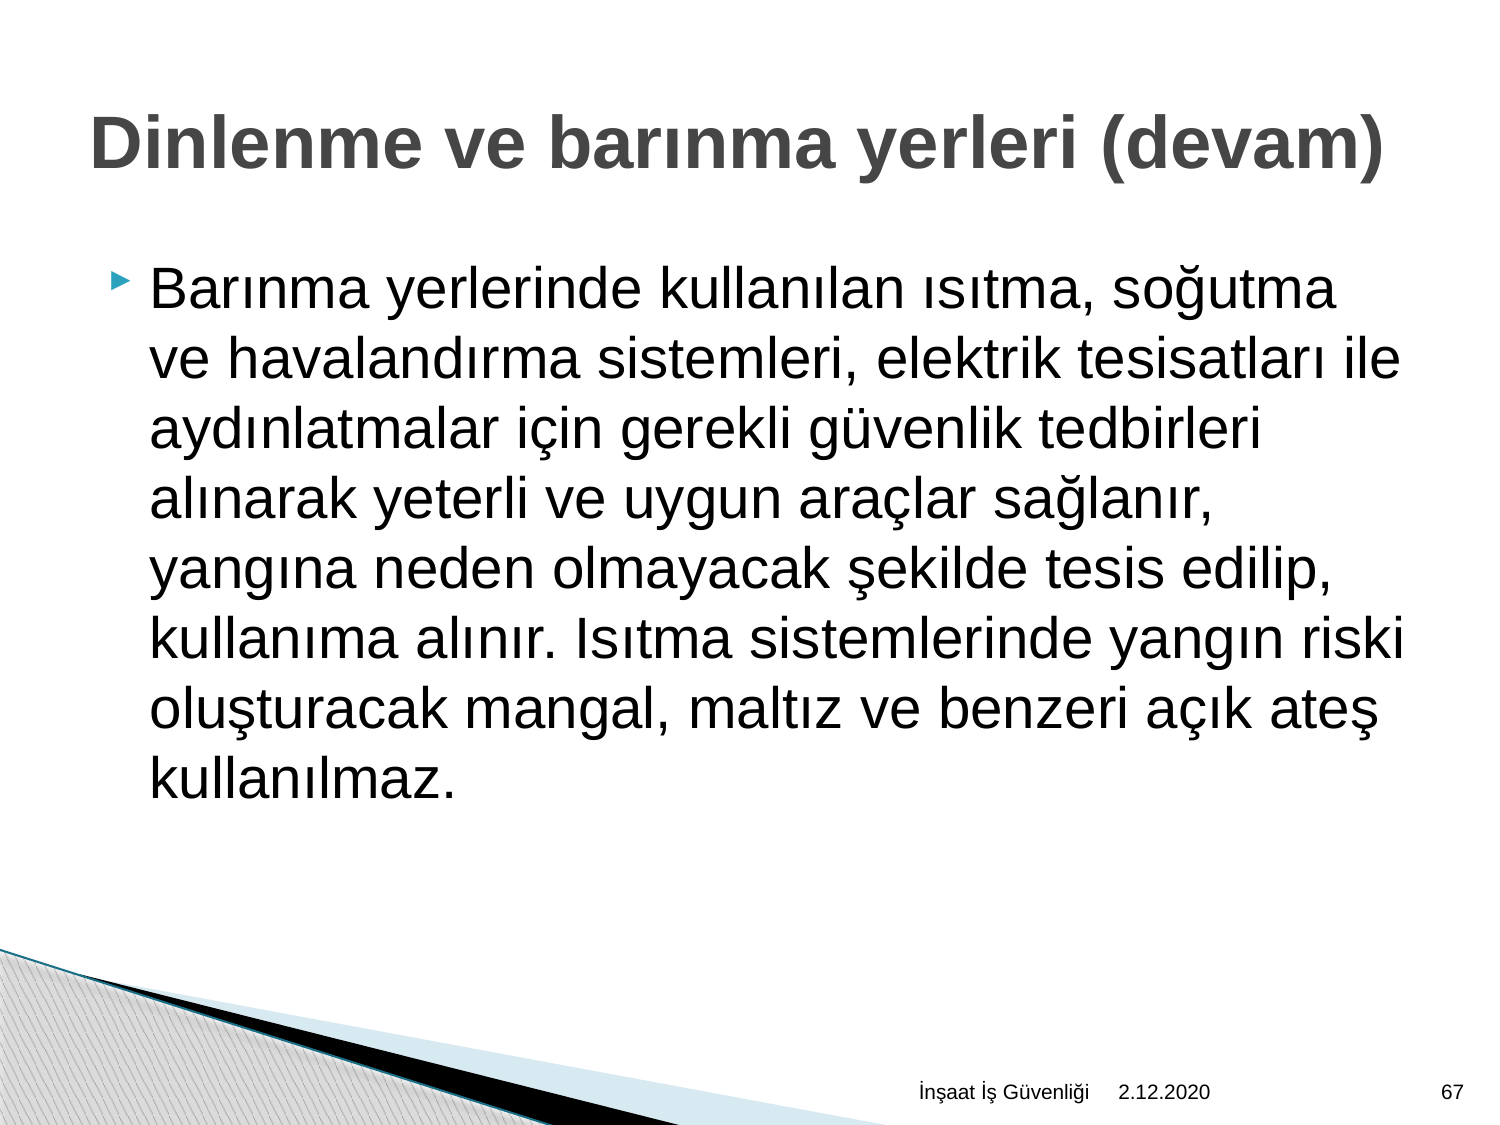

# Dinlenme ve barınma yerleri (devam)
Barınma yerlerinde kullanılan ısıtma, soğutma ve havalandırma sistemleri, elektrik tesisatları ile aydınlatmalar için gerekli güvenlik tedbirleri alınarak yeterli ve uygun araçlar sağlanır, yangına neden olmayacak şekilde tesis edilip, kullanıma alınır. Isıtma sistemlerinde yangın riski oluşturacak mangal, maltız ve benzeri açık ateş kullanılmaz.

İnşaat İş Güvenliği
2.12.2020
67